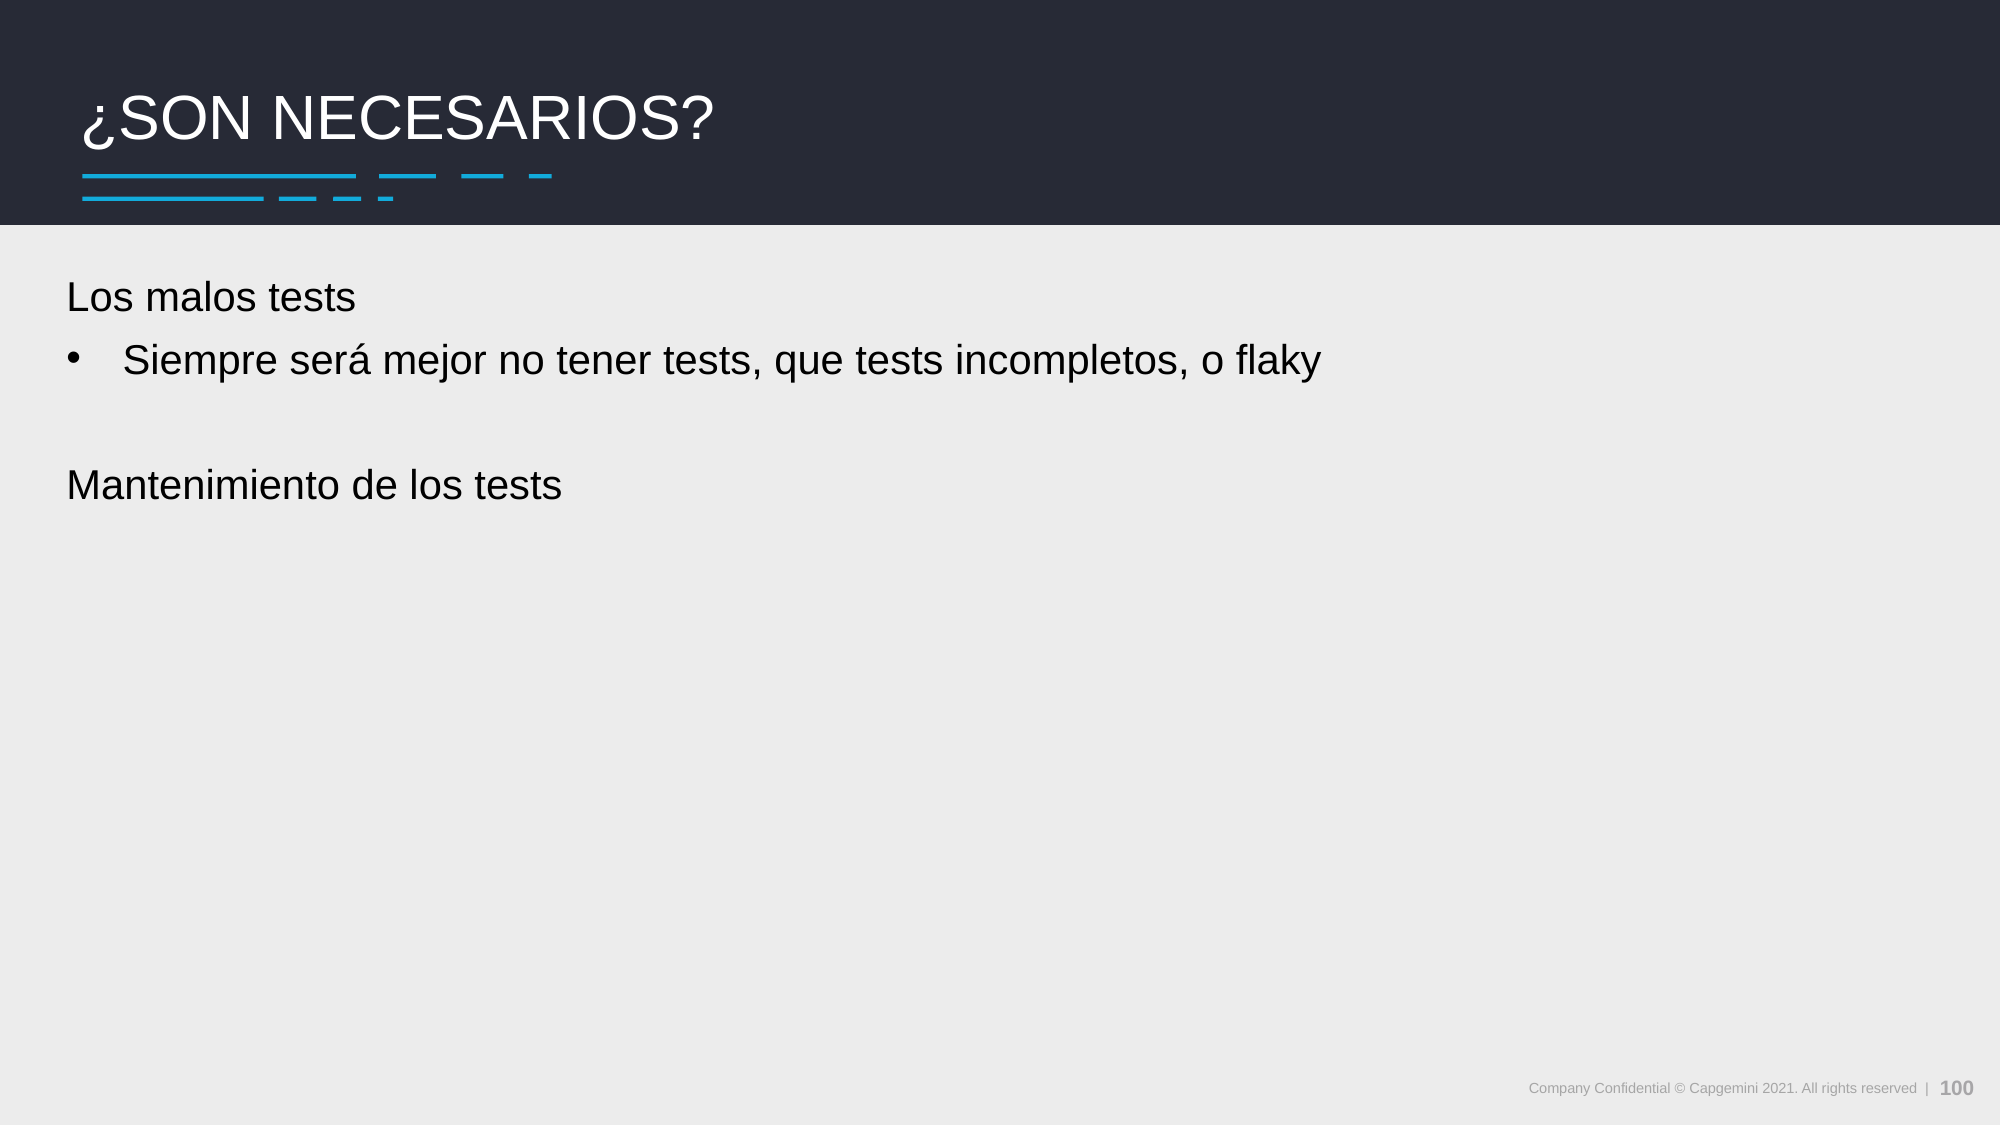

Utilidades del web scraping
Qué es web scraping
¿Son necesarios?

Los malos tests
Siempre será mejor no tener tests, que tests incompletos, o flaky

Mantenimiento de los tests

100